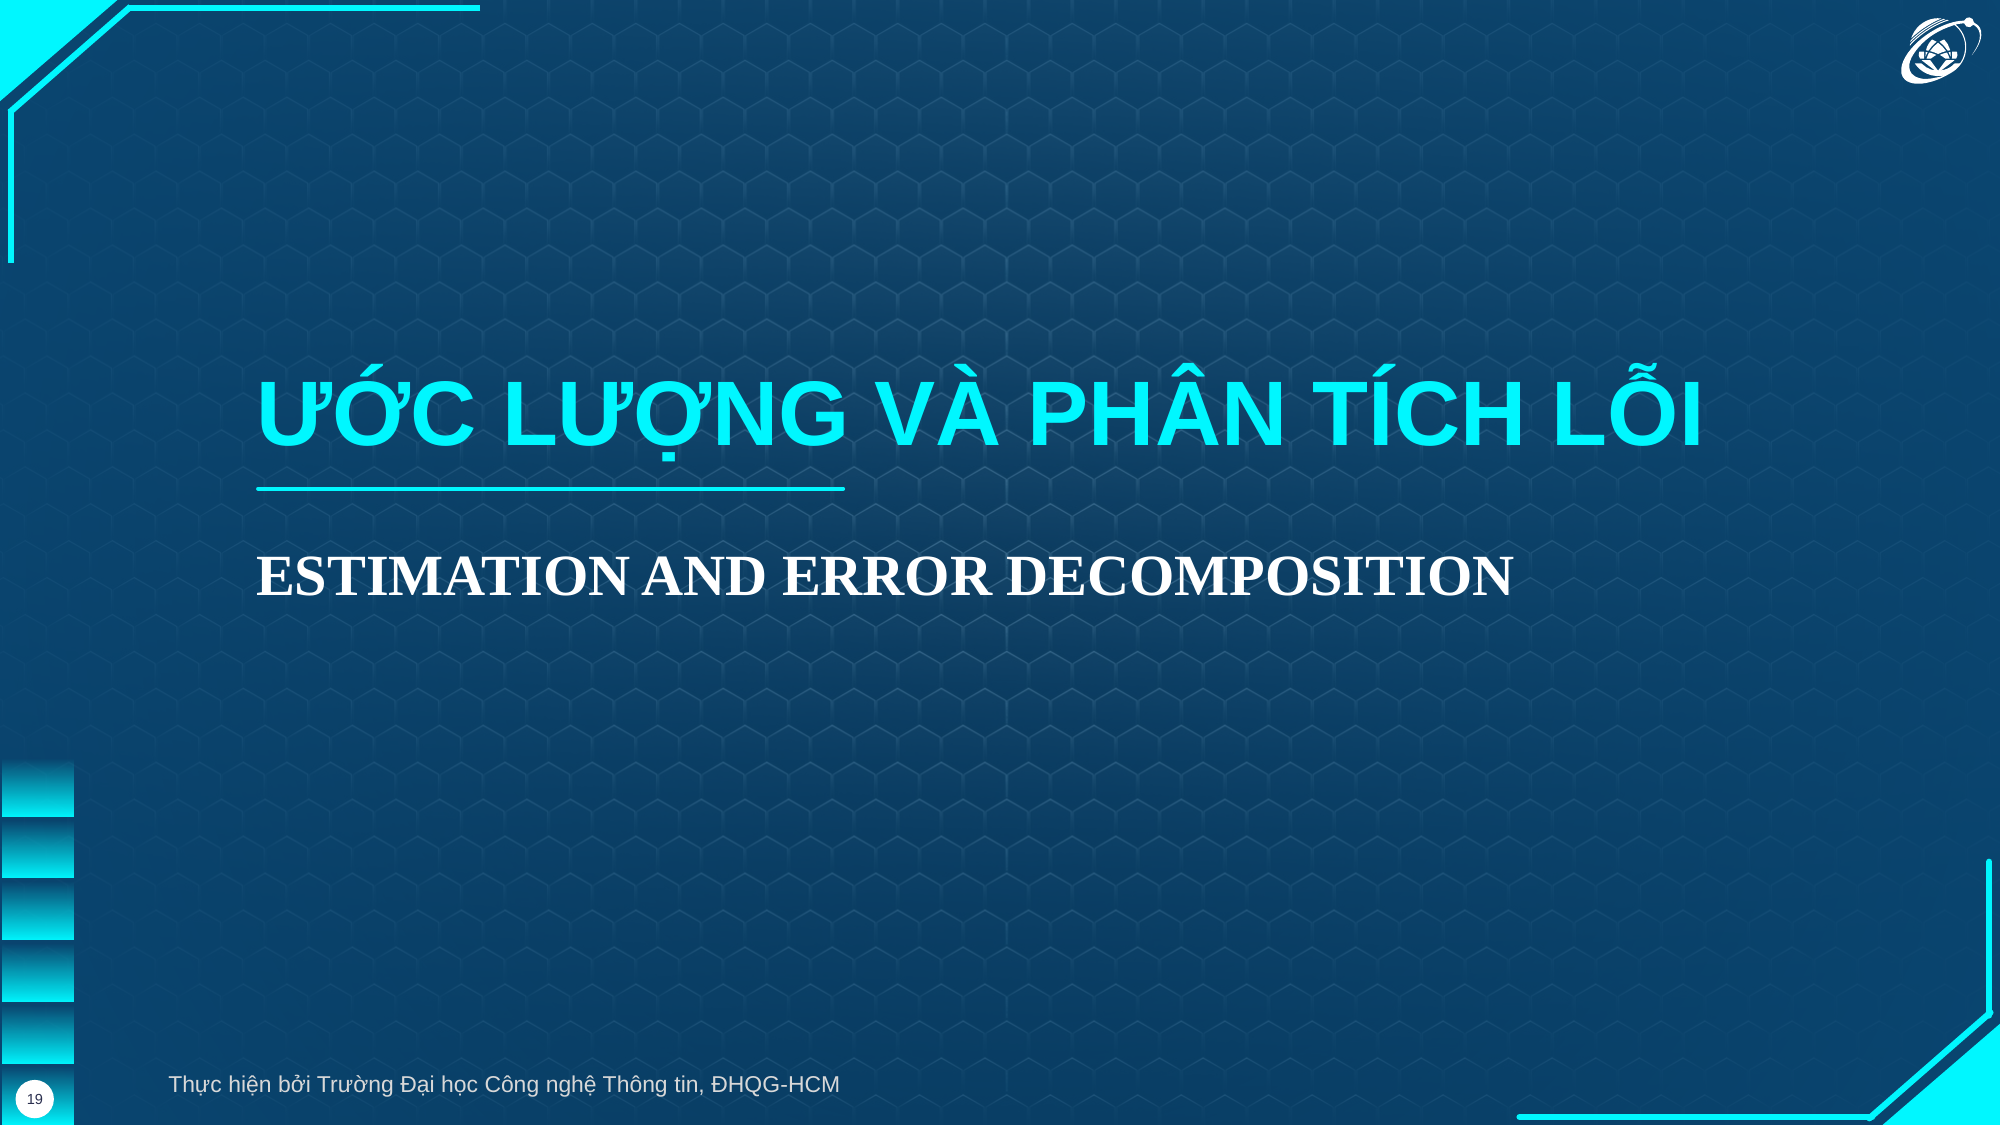

ƯỚC LƯỢNG VÀ PHÂN TÍCH LỖI
ESTIMATION AND ERROR DECOMPOSITION

Thực hiện bởi Trường Đại học Công nghệ Thông tin, ĐHQG-HCM
19